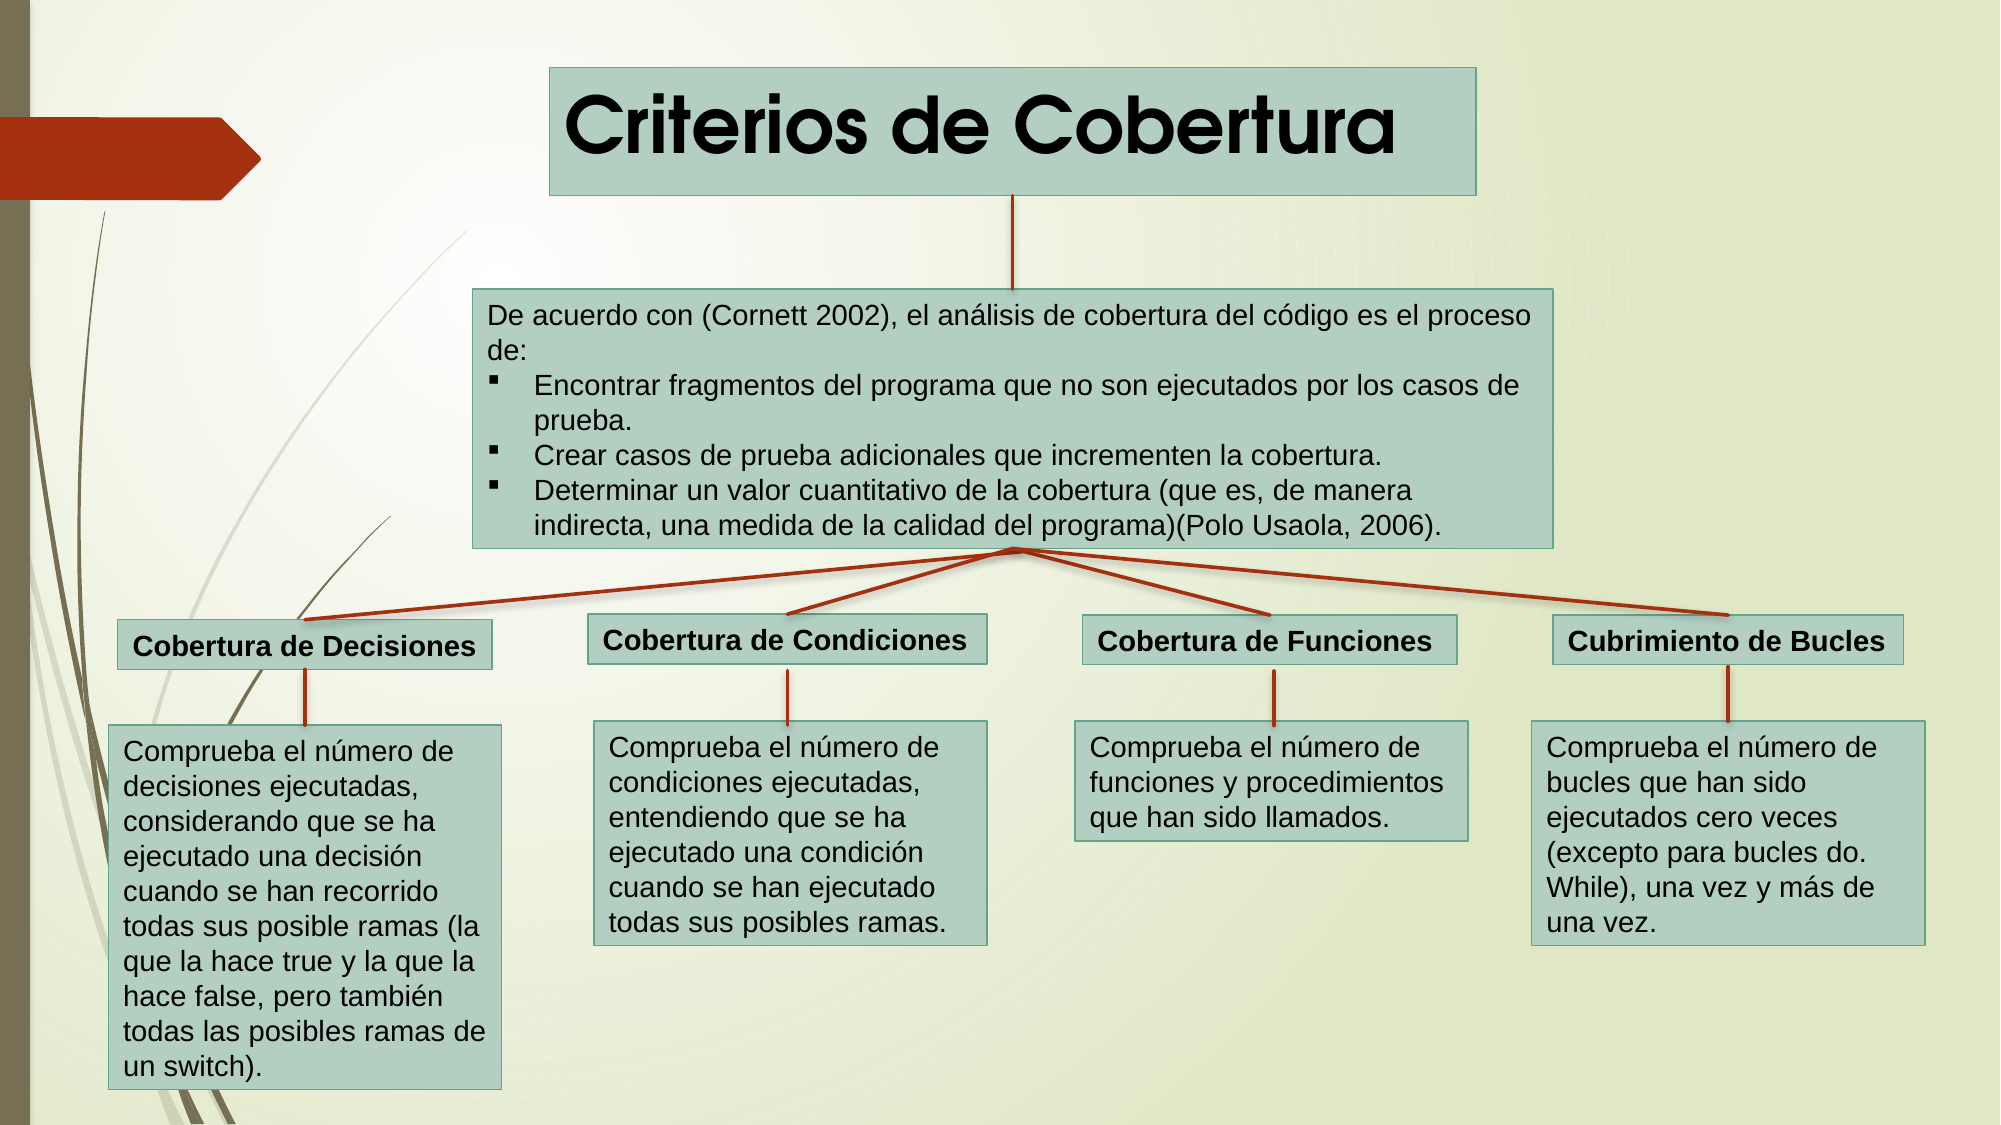

# Criterios de Cobertura
De acuerdo con (Cornett 2002), el análisis de cobertura del código es el proceso de:
Encontrar fragmentos del programa que no son ejecutados por los casos de prueba.
Crear casos de prueba adicionales que incrementen la cobertura.
Determinar un valor cuantitativo de la cobertura (que es, de manera indirecta, una medida de la calidad del programa)(Polo Usaola, 2006).
Cobertura de Condiciones
Cobertura de Funciones
Cubrimiento de Bucles
Cobertura de Decisiones
Comprueba el número de condiciones ejecutadas, entendiendo que se ha ejecutado una condición cuando se han ejecutado todas sus posibles ramas.
Comprueba el número de funciones y procedimientos que han sido llamados.
Comprueba el número de bucles que han sido ejecutados cero veces (excepto para bucles do. While), una vez y más de una vez.
Comprueba el número de decisiones ejecutadas, considerando que se ha ejecutado una decisión cuando se han recorrido todas sus posible ramas (la que la hace true y la que la hace false, pero también todas las posibles ramas de un switch).